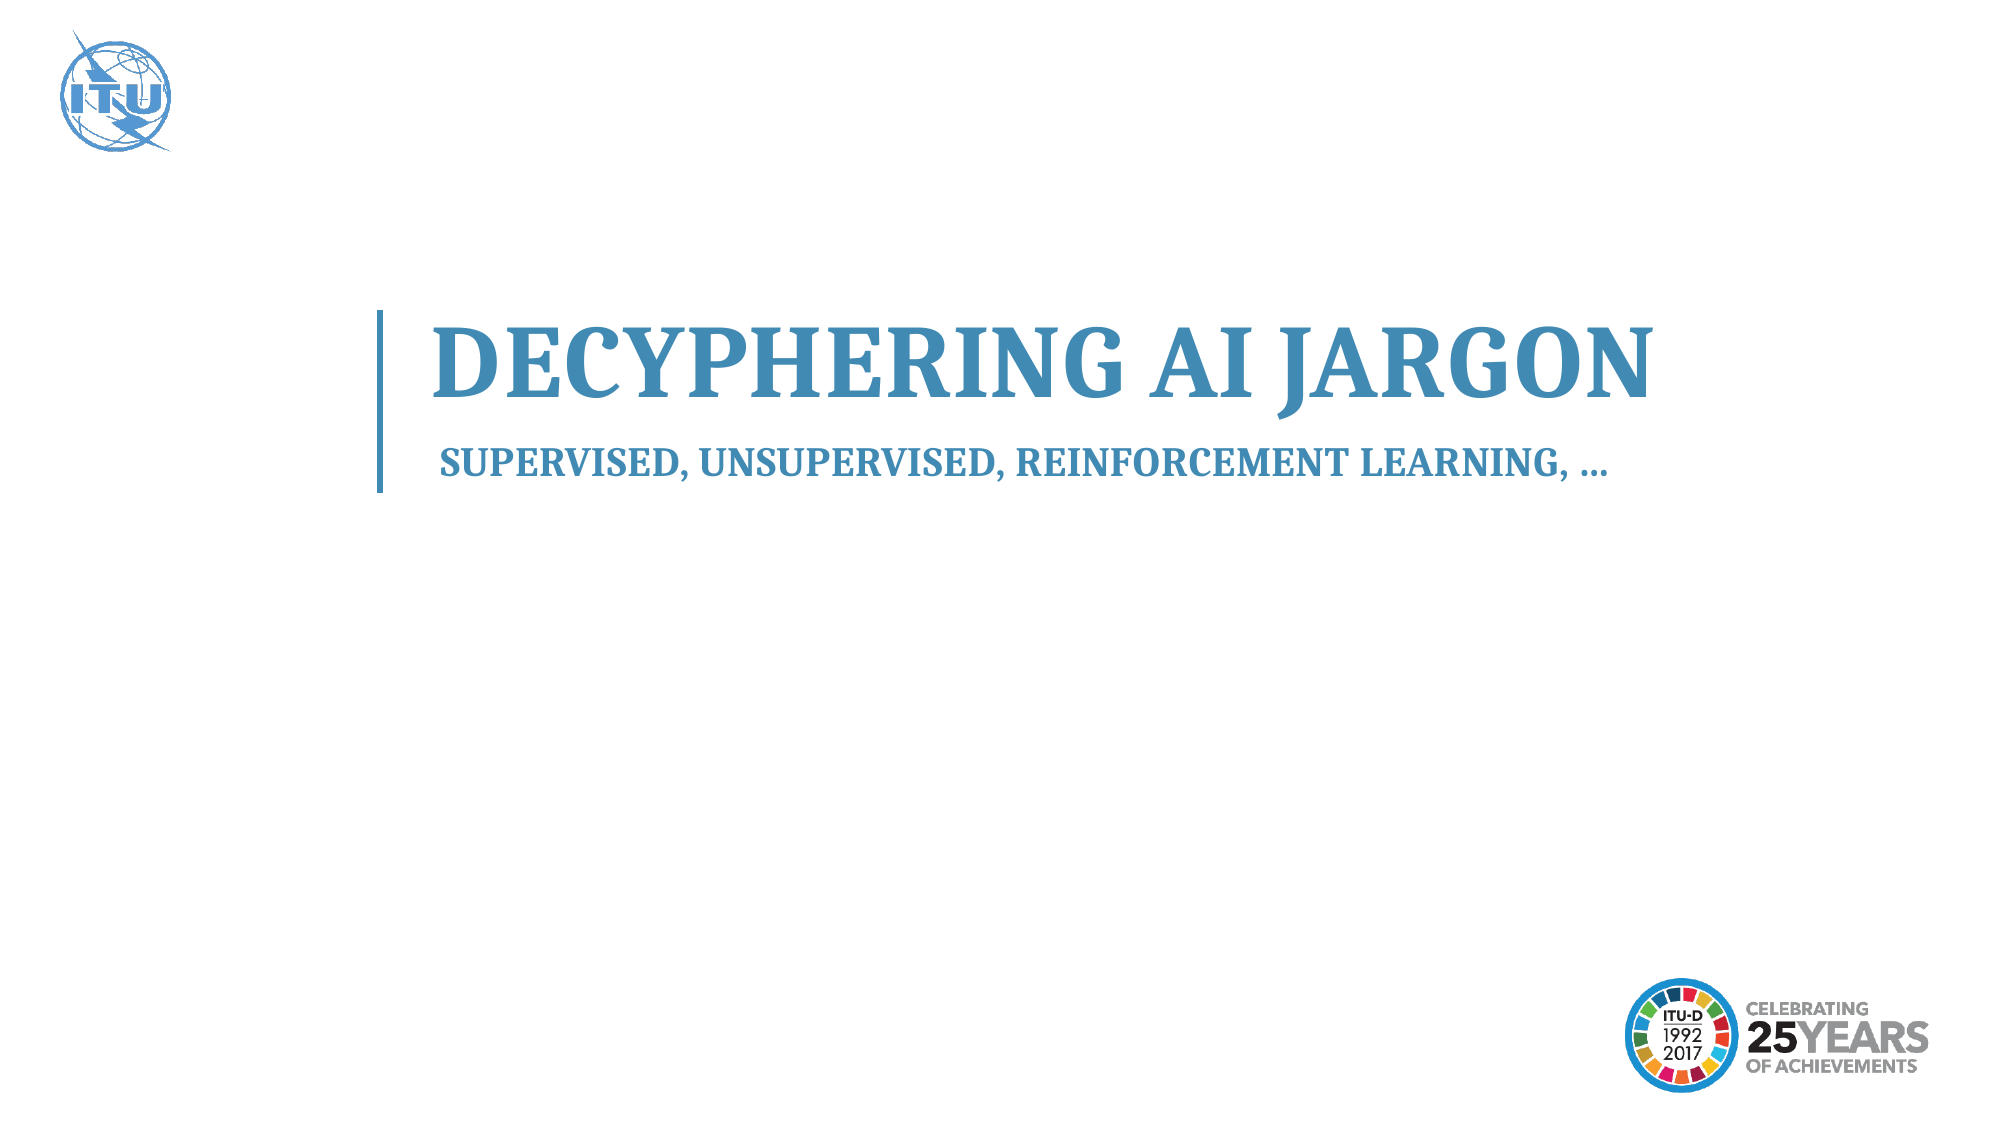

DECYPHERING AI JARGON

SUPERVISED, UNSUPERVISED, REINFORCEMENT LEARNING, …